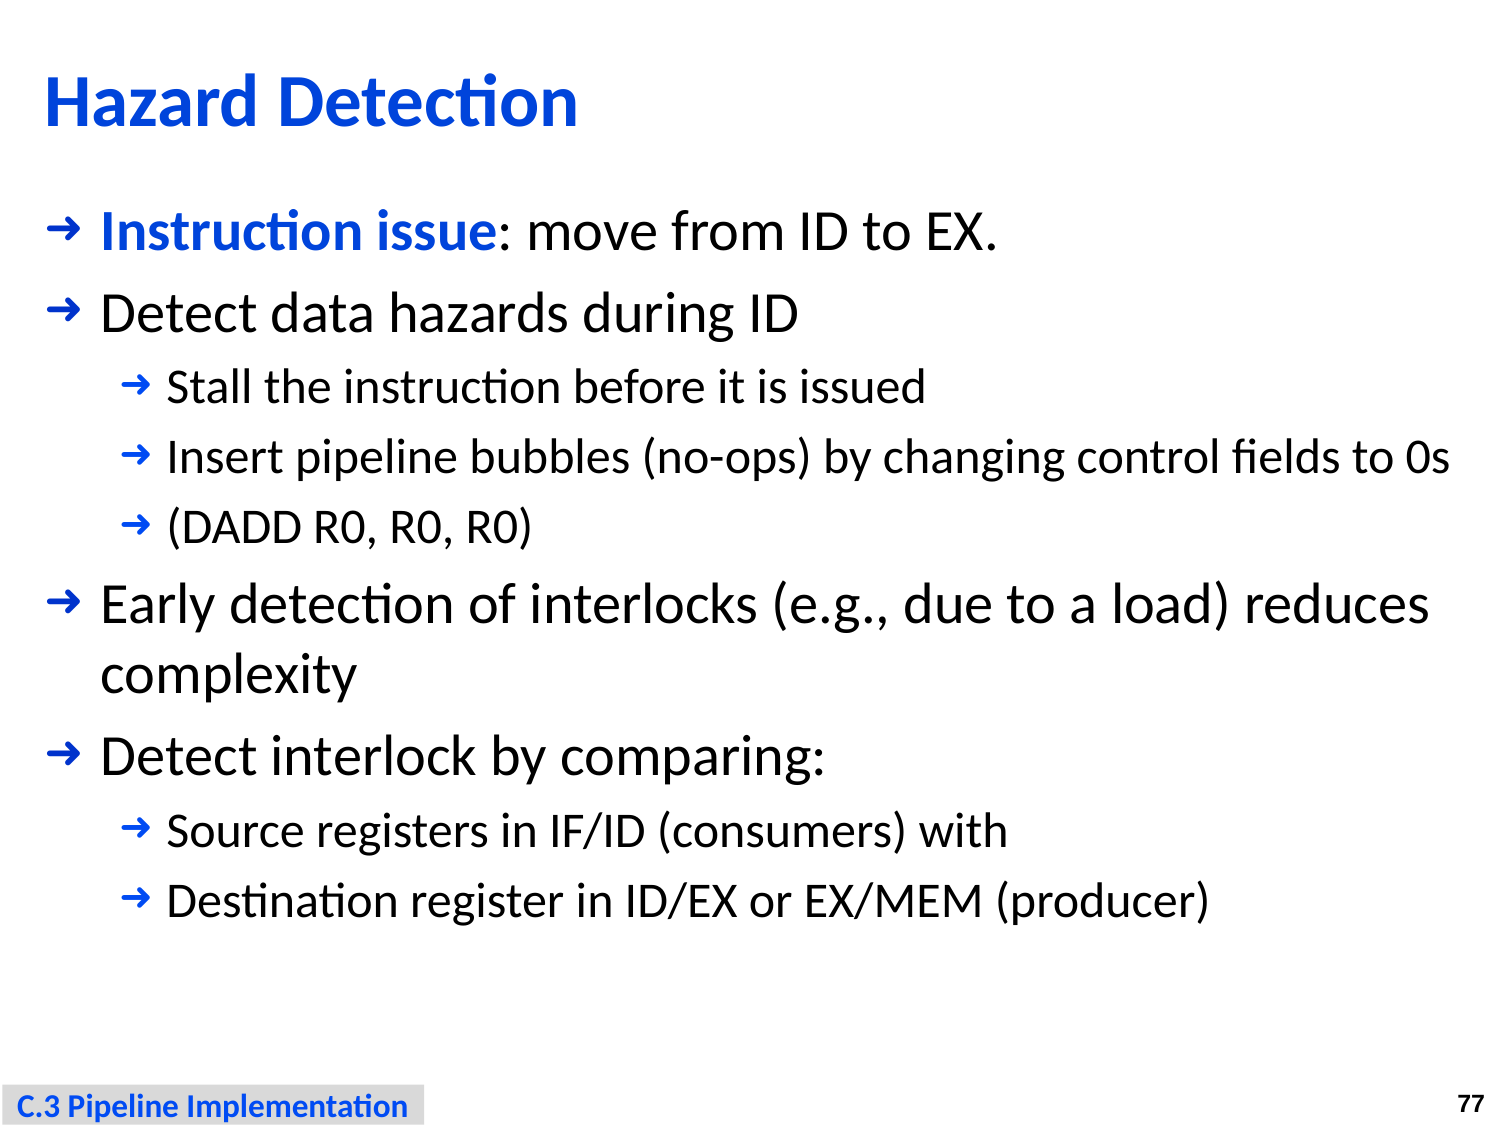

# Hazard Detection
Instruction issue: move from ID to EX.
Detect data hazards during ID
Stall the instruction before it is issued
Insert pipeline bubbles (no-­ops) by changing control fields to 0s
(DADD R0, R0, R0)
Early detection of interlocks (e.g., due to a load) reduces complexity
Detect interlock by comparing:
Source registers in IF/ID (consumers) with
Destination register in ID/EX or EX/MEM (producer)

C.3 Pipeline Implementation